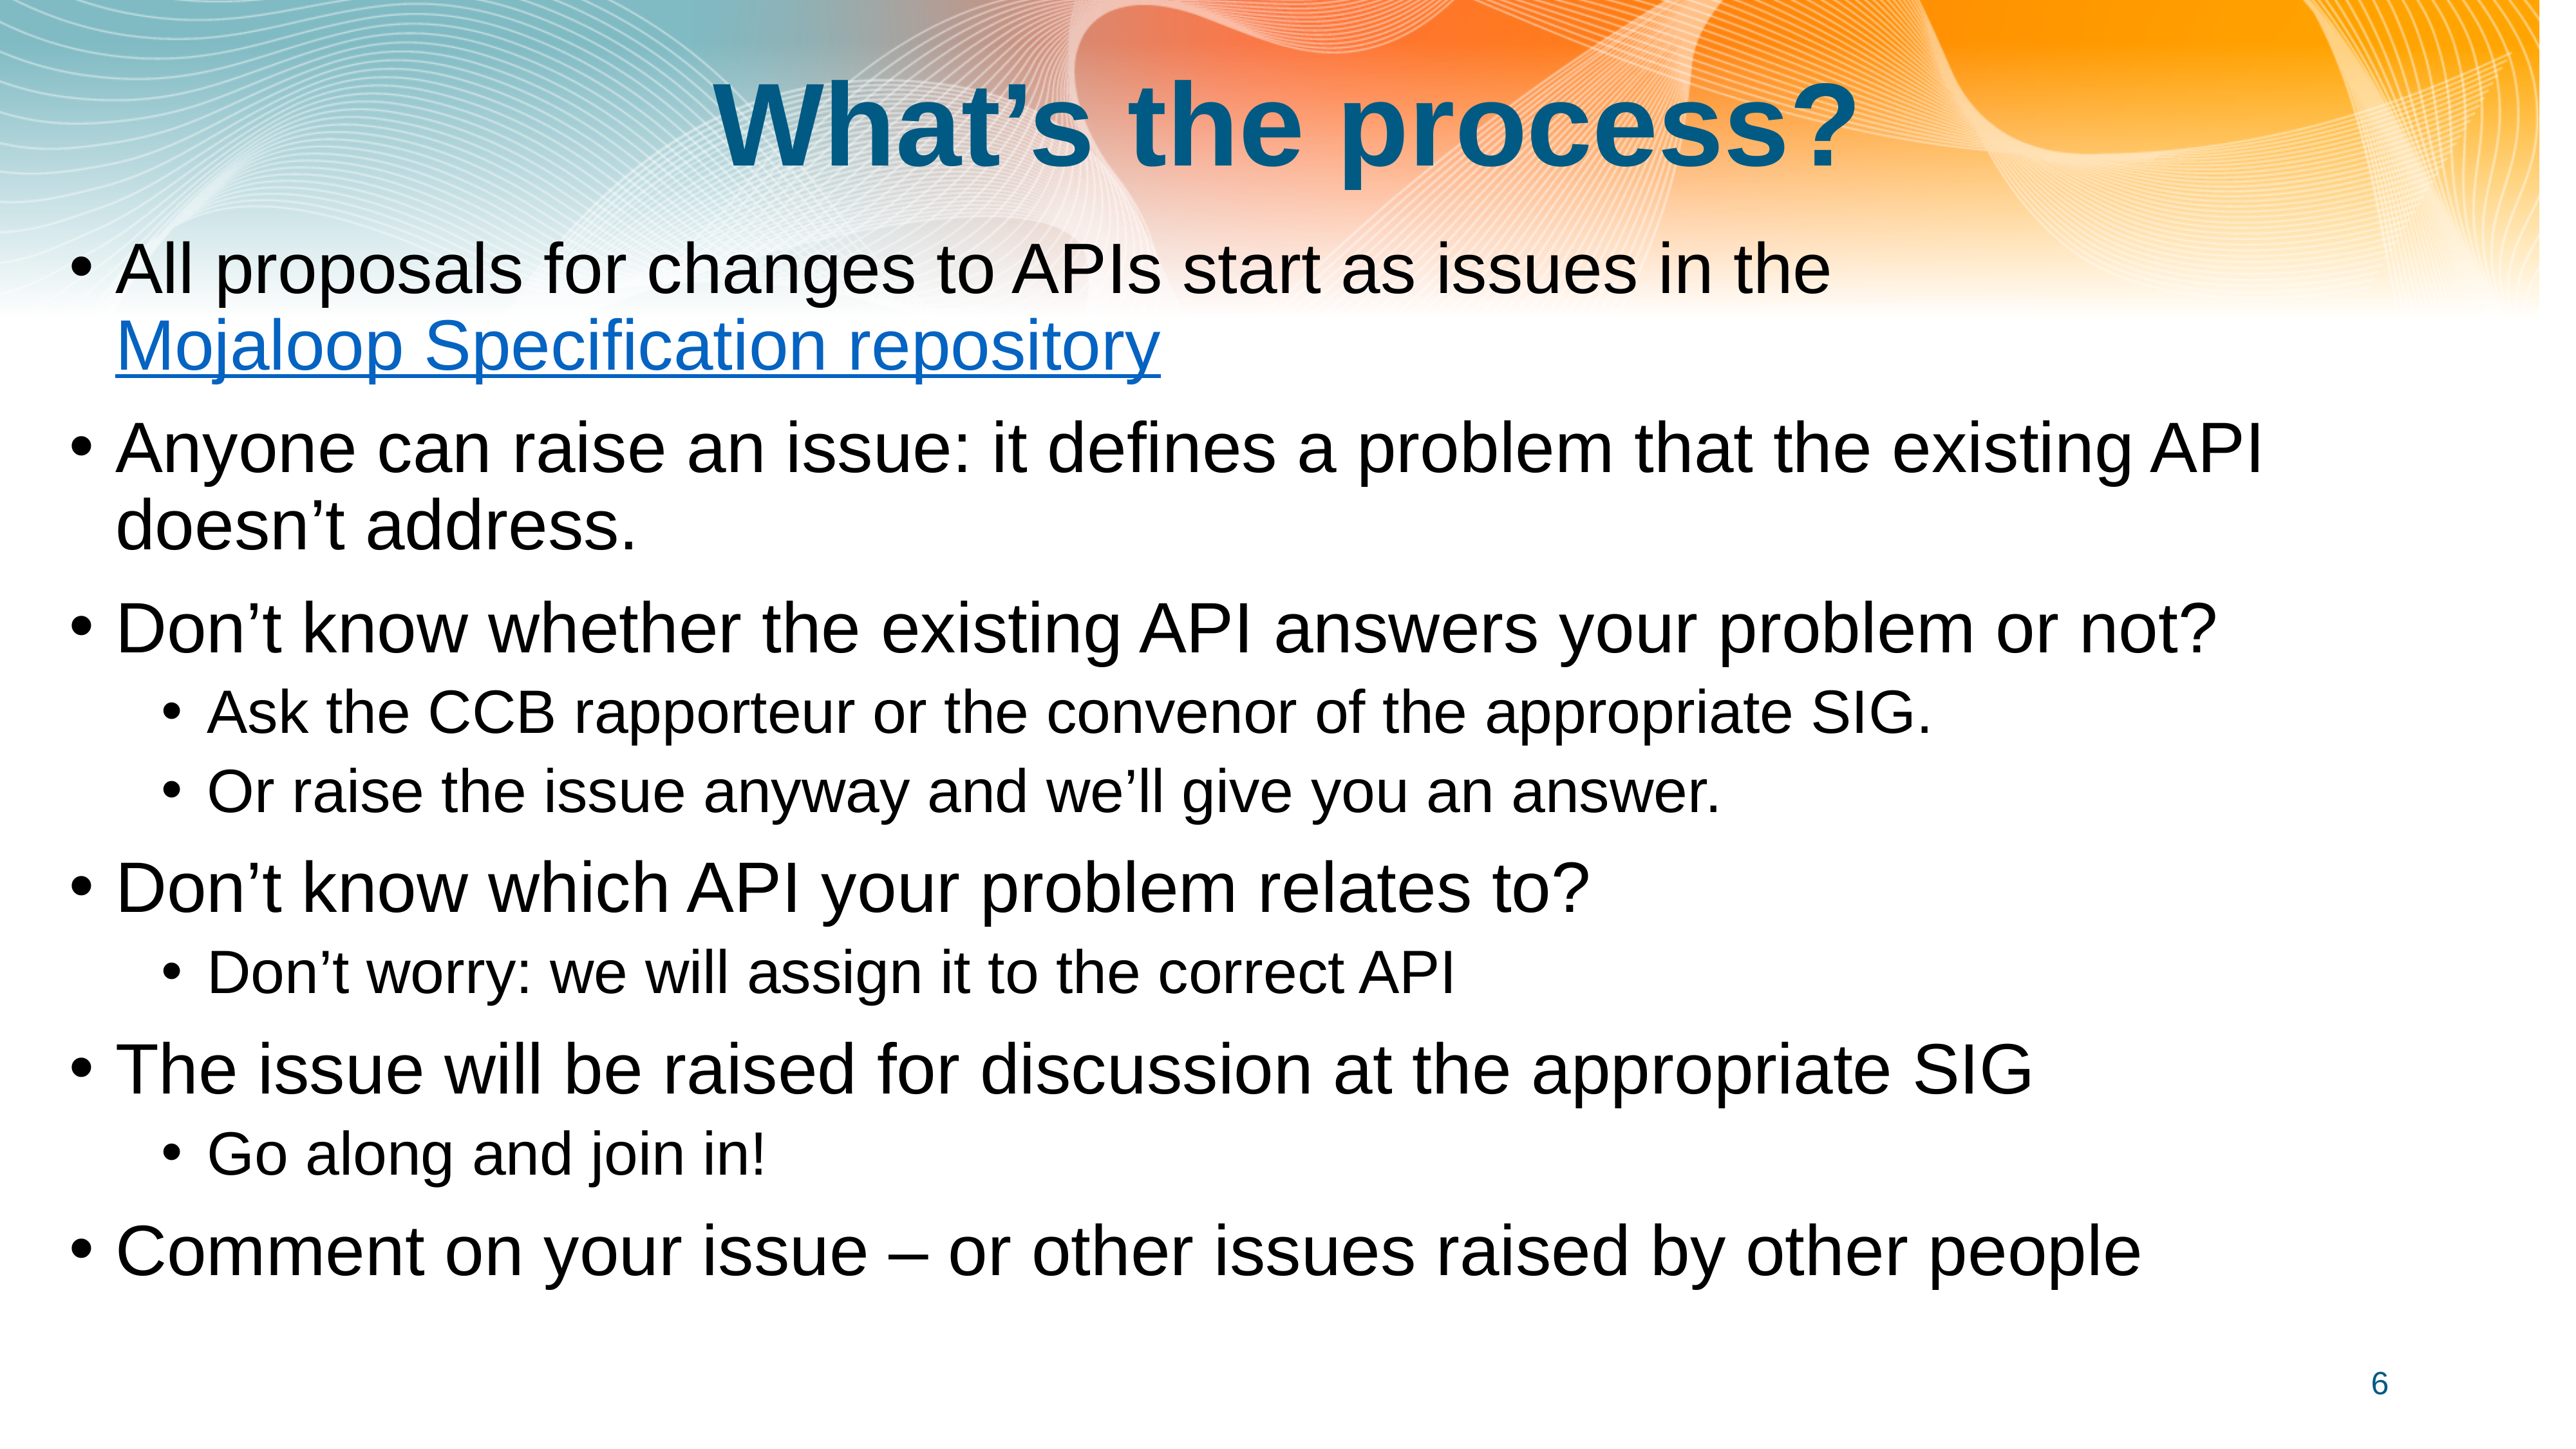

# What’s the process?
All proposals for changes to APIs start as issues in the Mojaloop Specification repository
Anyone can raise an issue: it defines a problem that the existing API doesn’t address.
Don’t know whether the existing API answers your problem or not?
Ask the CCB rapporteur or the convenor of the appropriate SIG.
Or raise the issue anyway and we’ll give you an answer.
Don’t know which API your problem relates to?
Don’t worry: we will assign it to the correct API
The issue will be raised for discussion at the appropriate SIG
Go along and join in!
Comment on your issue – or other issues raised by other people
6